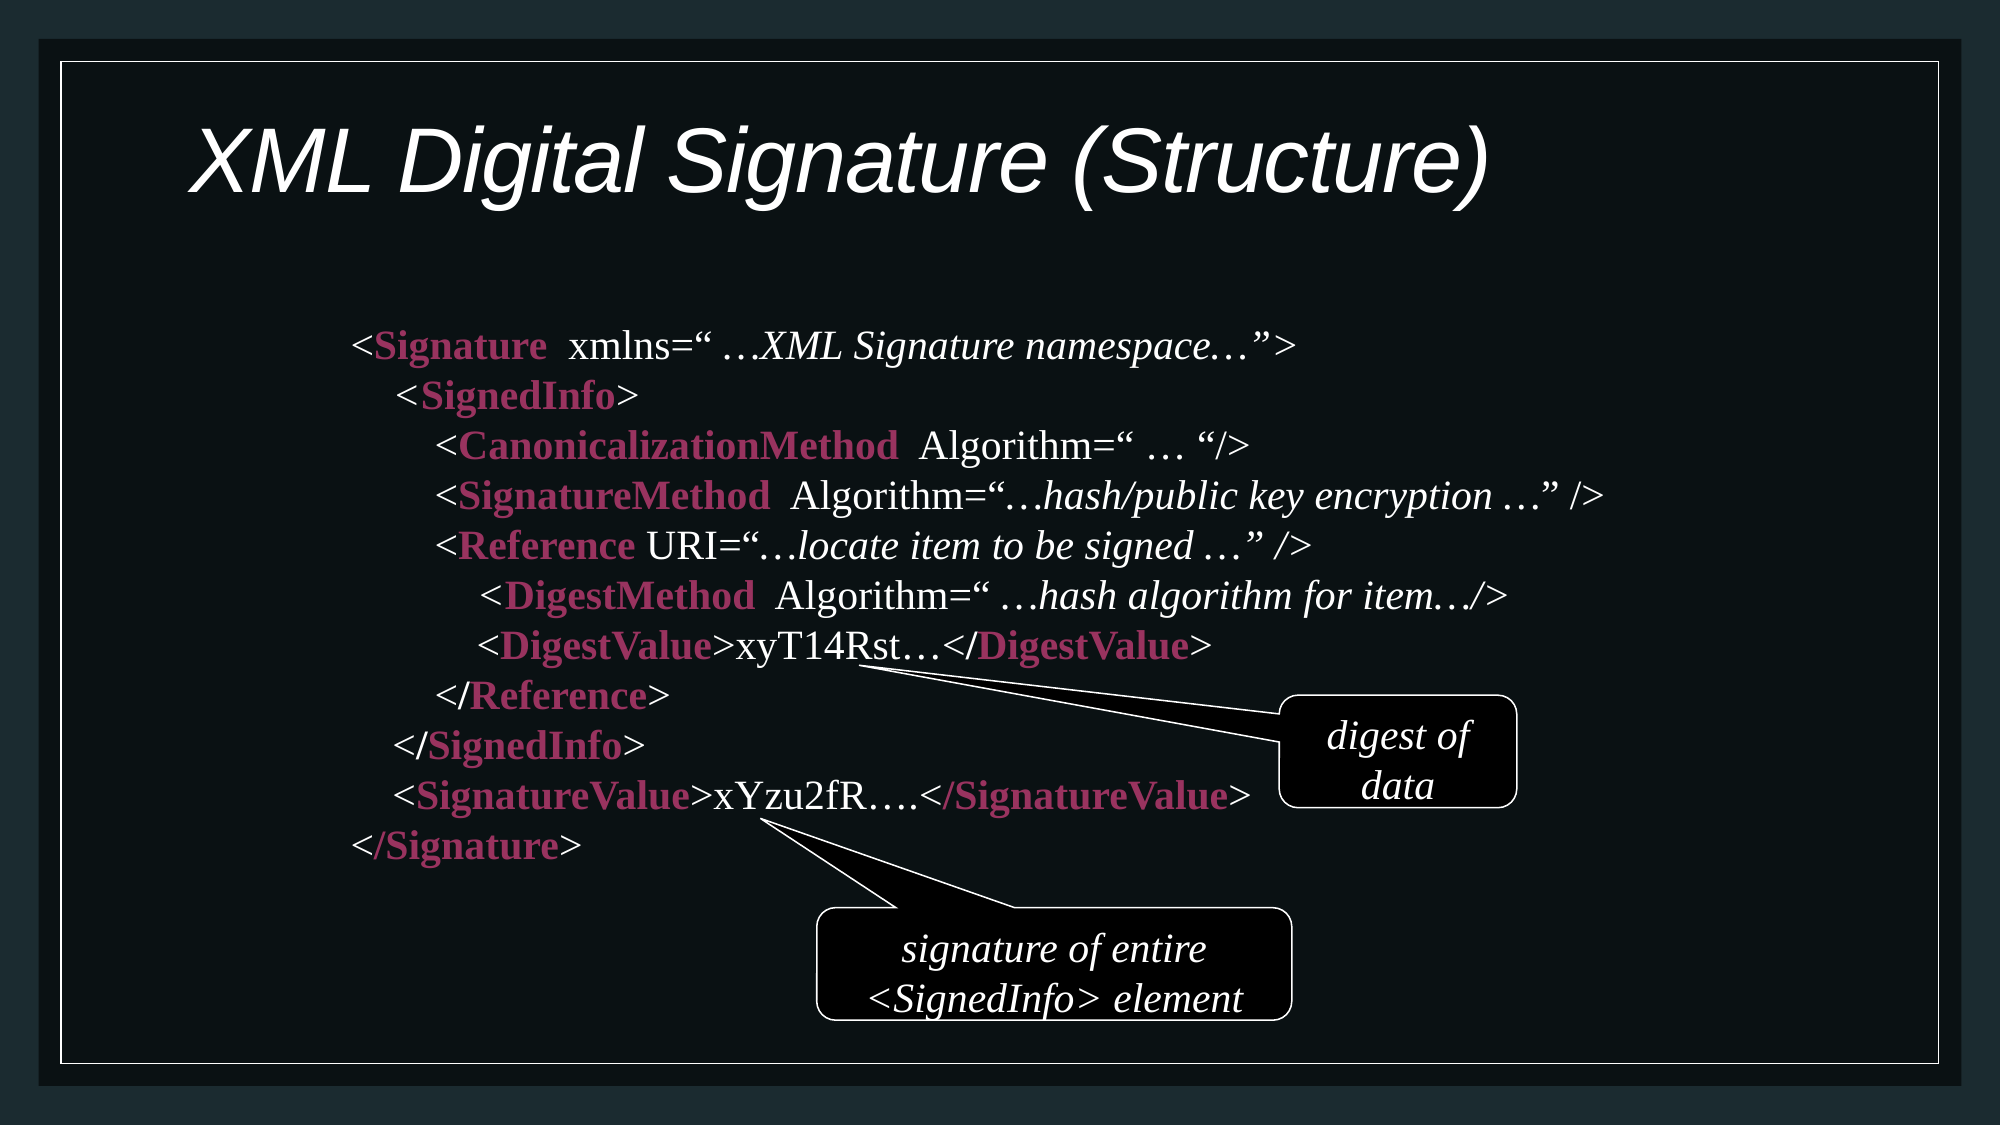

# XML Digital Signature (Structure)
<Signature  xmlns=“ …XML Signature namespace…”>
    <SignedInfo>
        <CanonicalizationMethod  Algorithm=“ … “/>
        <SignatureMethod  Algorithm=“…hash/public key encryption …” />
        <Reference URI=“…locate item to be signed …” />
            <DigestMethod  Algorithm=“ …hash algorithm for item…/>
            <DigestValue>xyT14Rst…</DigestValue>
        </Reference>
    </SignedInfo>
    <SignatureValue>xYzu2fR….</SignatureValue>
</Signature>
digest of
data
signature of entire
<SignedInfo> element